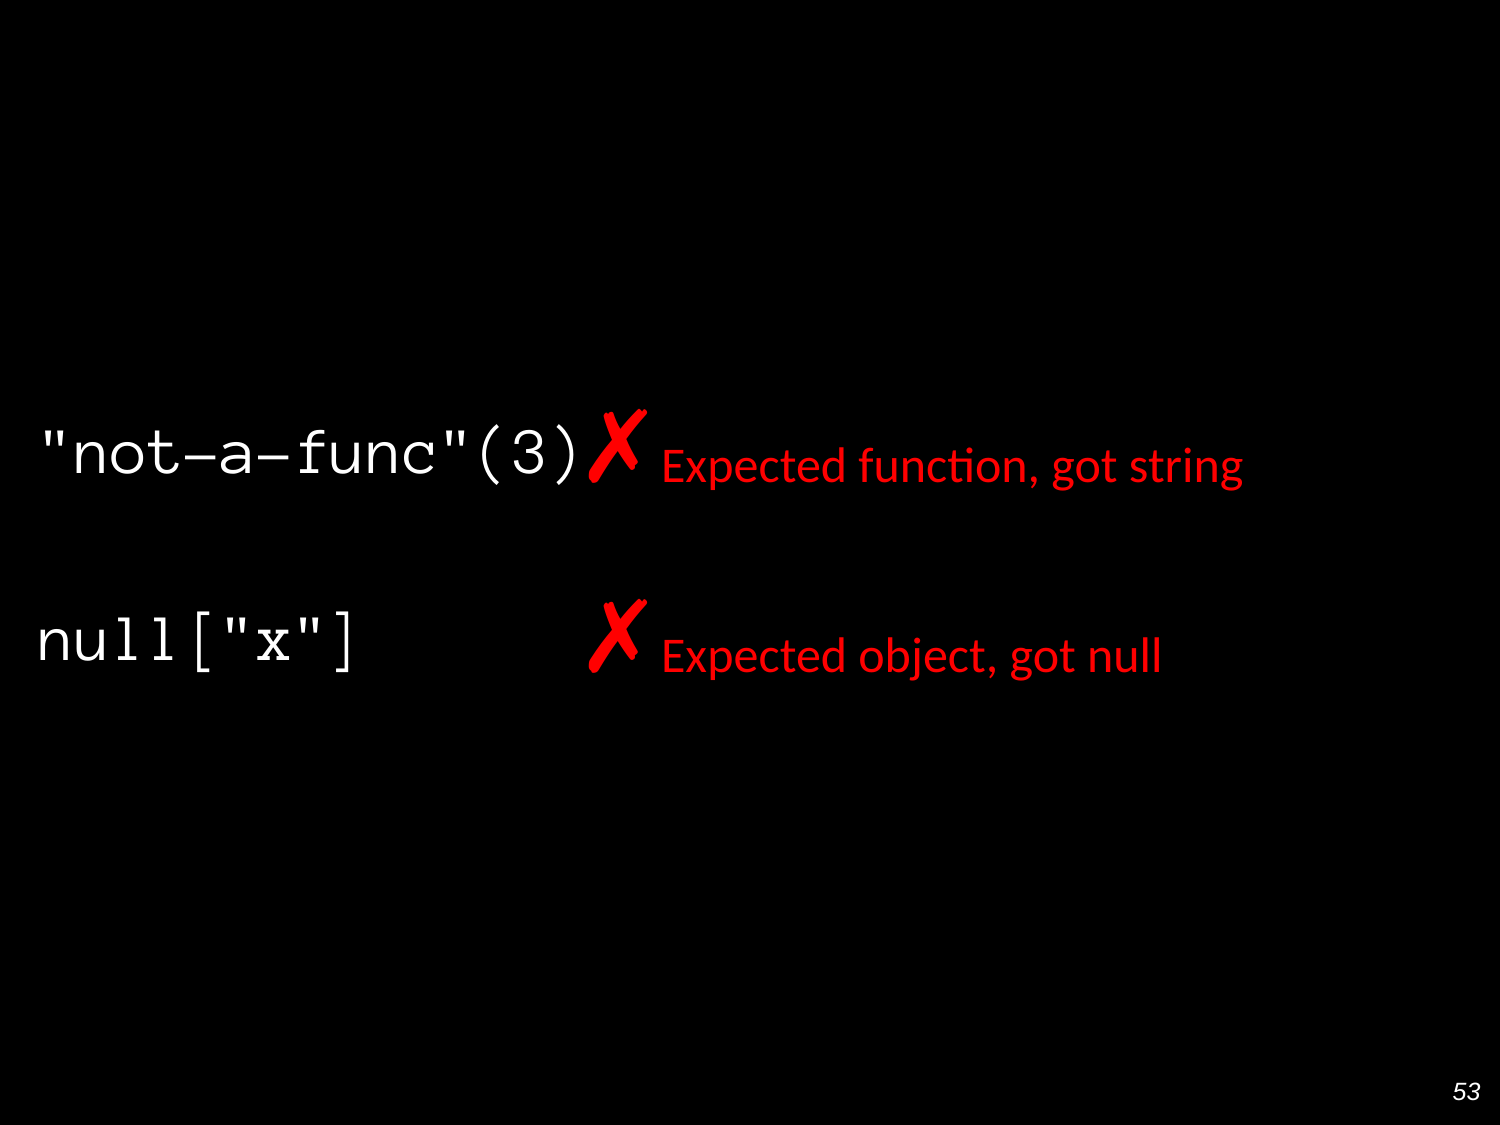

✗Expected function, got string
"not-a-func"(3)

null["x"]
✗Expected object, got null
53